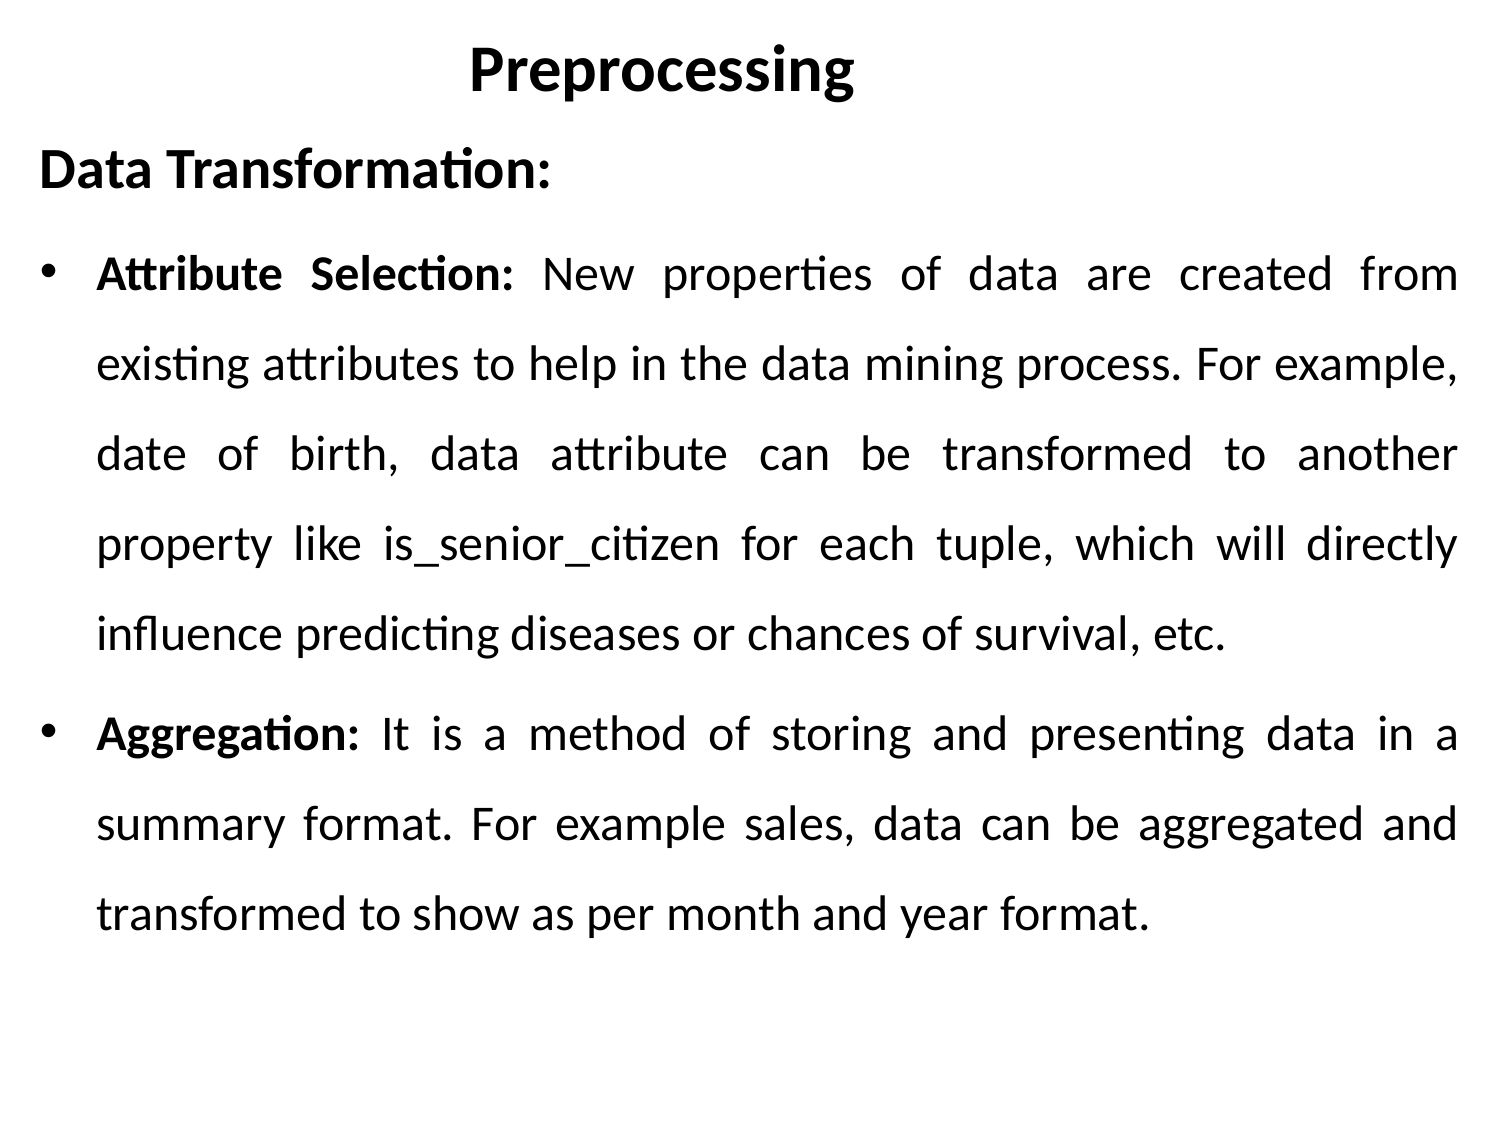

# Preprocessing
Data Transformation:
Attribute Selection: New properties of data are created from existing attributes to help in the data mining process. For example, date of birth, data attribute can be transformed to another property like is_senior_citizen for each tuple, which will directly influence predicting diseases or chances of survival, etc.
Aggregation: It is a method of storing and presenting data in a summary format. For example sales, data can be aggregated and transformed to show as per month and year format.